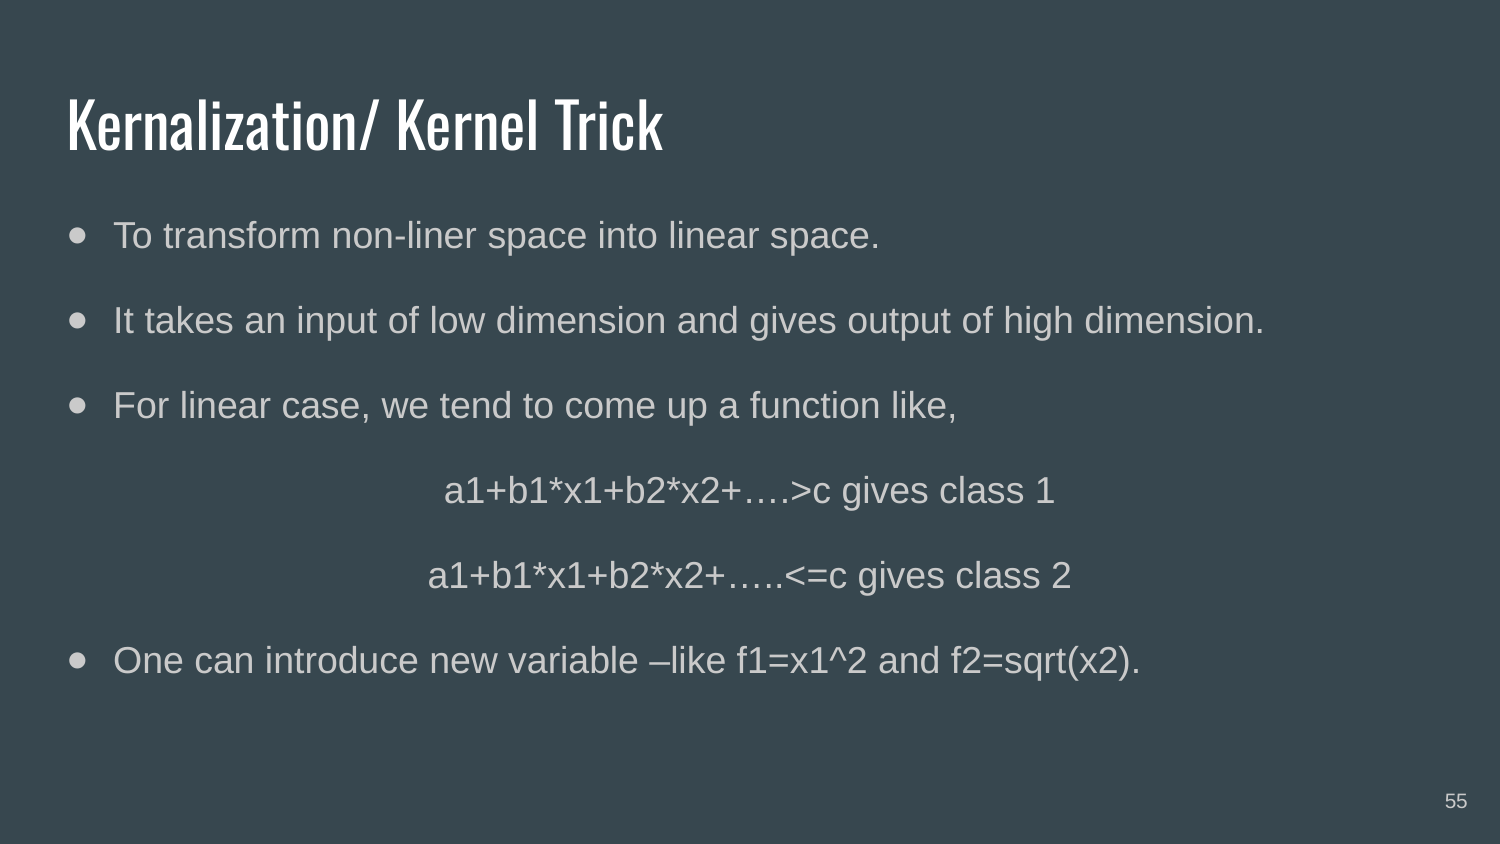

# Kernalization/ Kernel Trick
To transform non-liner space into linear space.
It takes an input of low dimension and gives output of high dimension.
For linear case, we tend to come up a function like,
a1+b1*x1+b2*x2+….>c gives class 1
a1+b1*x1+b2*x2+…..<=c gives class 2
One can introduce new variable –like f1=x1^2 and f2=sqrt(x2).
55